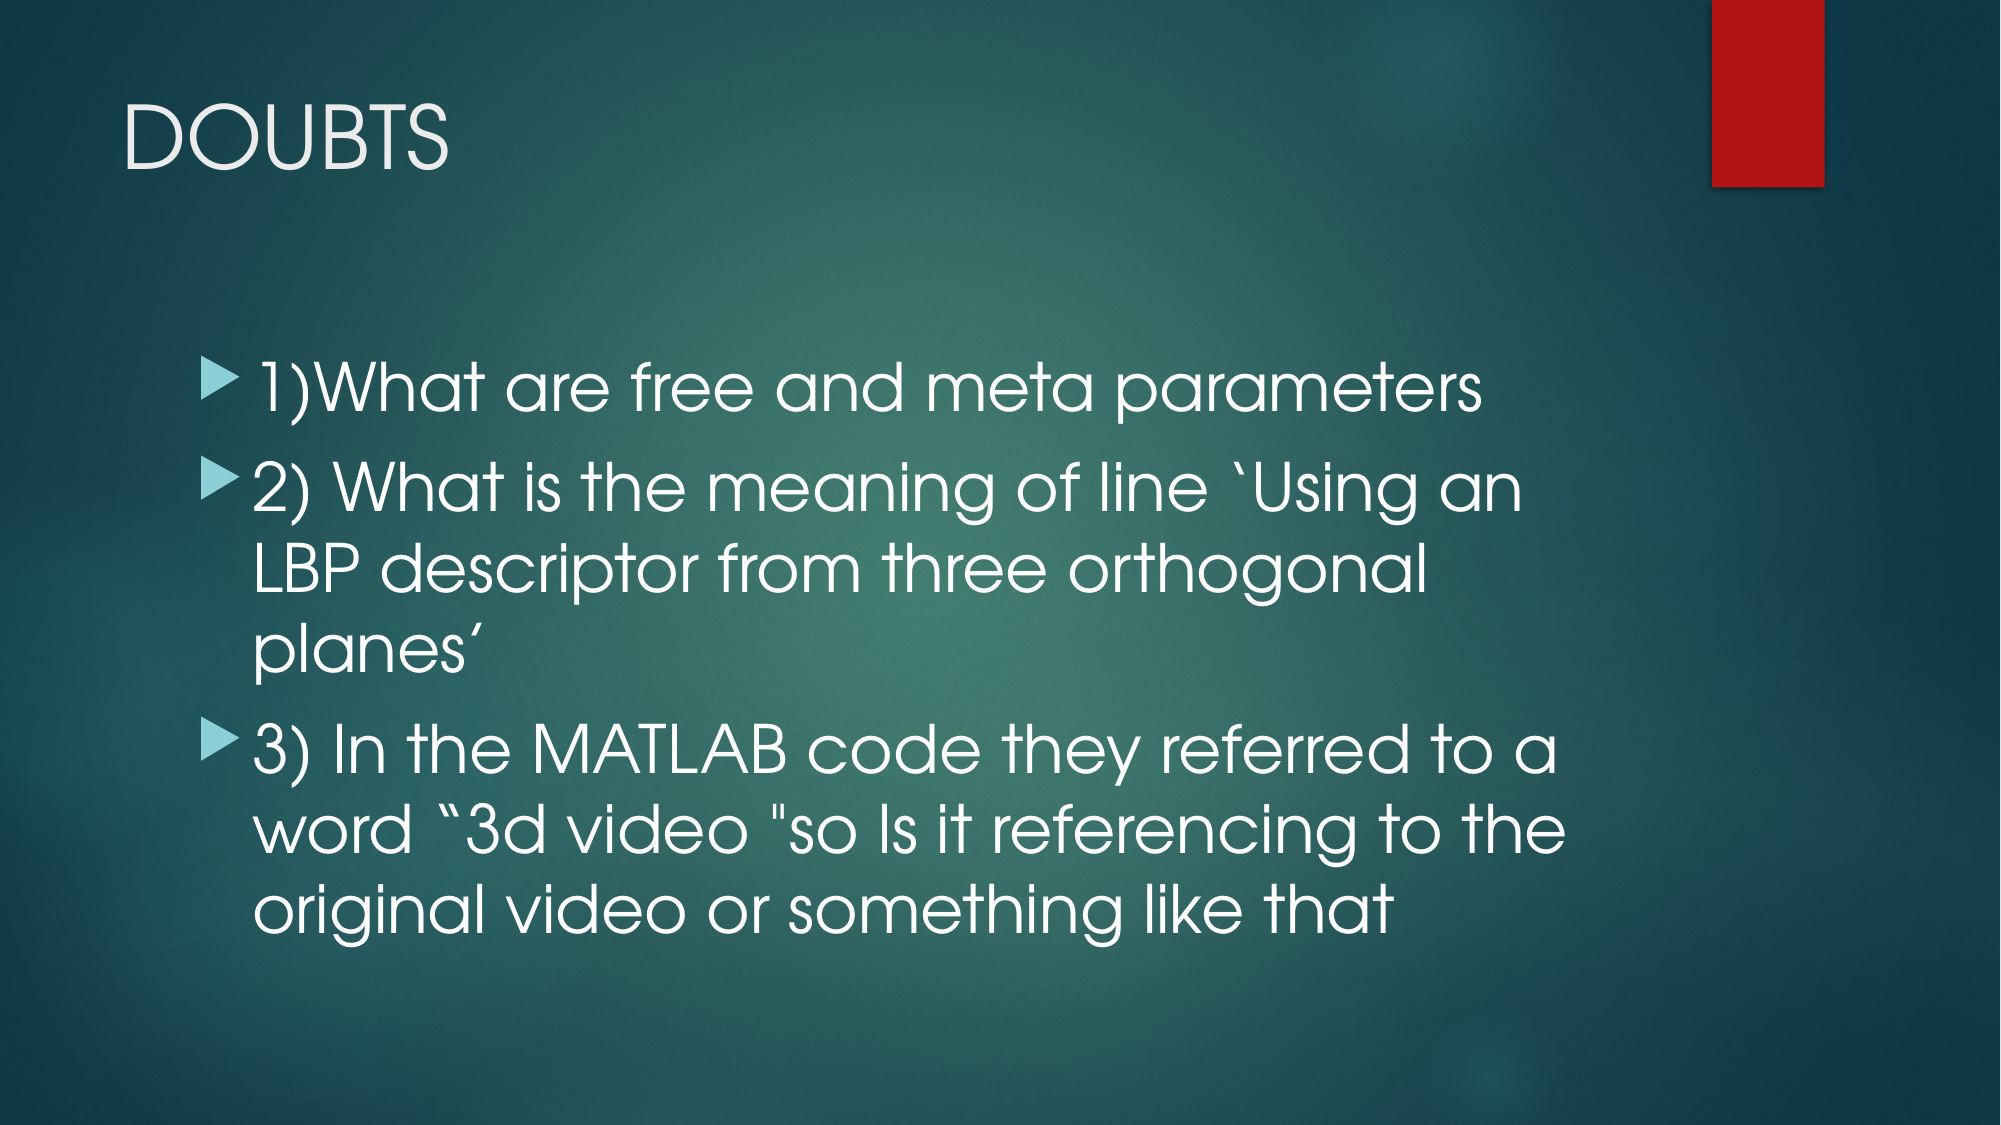

# DOUBTS
1)What are free and meta parameters
2) What is the meaning of line ‘Using an LBP descriptor from three orthogonal planes’
3) In the MATLAB code they referred to a word “3d video "so Is it referencing to the original video or something like that